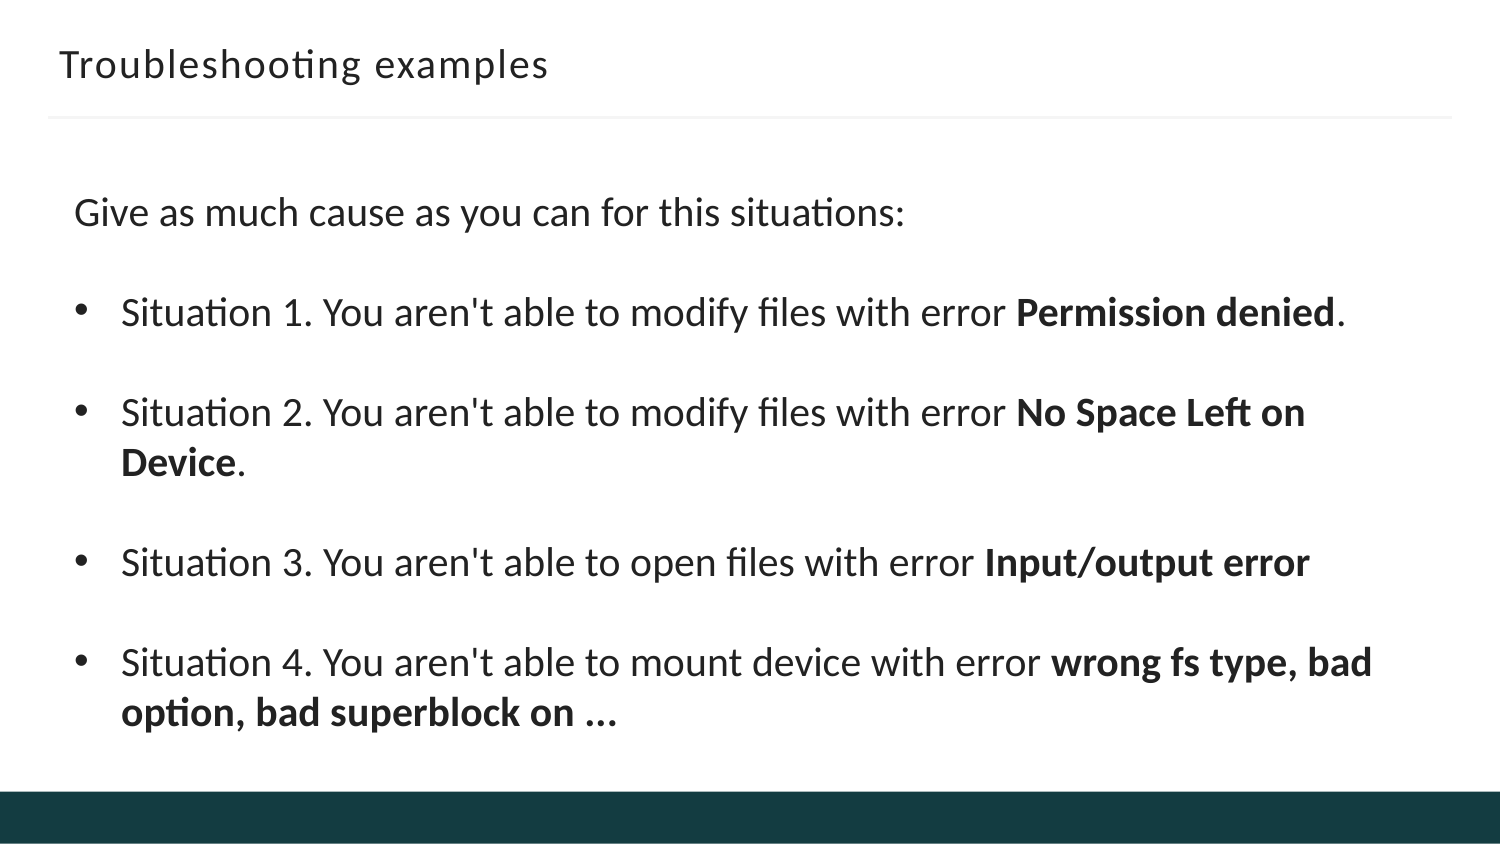

# Troubleshooting examples
Give as much cause as you can for this situations:

Situation 1. You aren't able to modify files with error Permission denied.

Situation 2. You aren't able to modify files with error No Space Left on Device.

Situation 3. You aren't able to open files with error Input/output error

Situation 4. You aren't able to mount device with error wrong fs type, bad option, bad superblock on ...